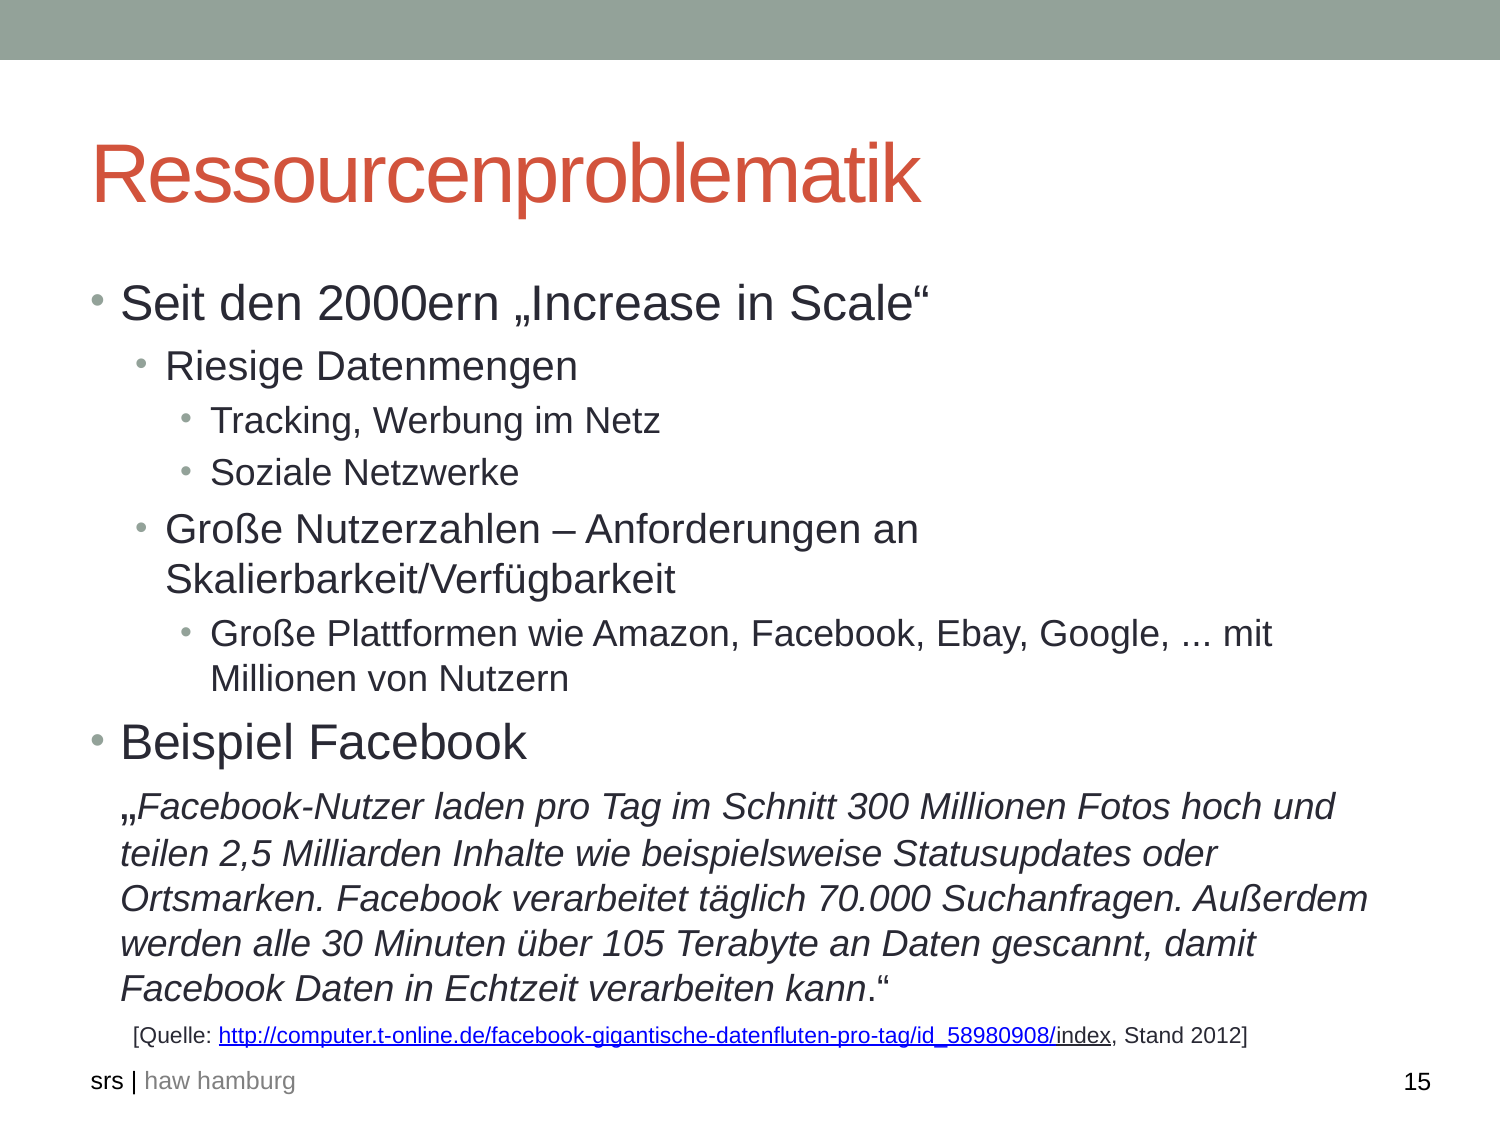

# Ressourcenproblematik
Seit den 2000ern „Increase in Scale“
Riesige Datenmengen
Tracking, Werbung im Netz
Soziale Netzwerke
Große Nutzerzahlen – Anforderungen an Skalierbarkeit/Verfügbarkeit
Große Plattformen wie Amazon, Facebook, Ebay, Google, ... mit Millionen von Nutzern
Beispiel Facebook
„Facebook-Nutzer laden pro Tag im Schnitt 300 Millionen Fotos hoch und teilen 2,5 Milliarden Inhalte wie beispielsweise Statusupdates oder Ortsmarken. Facebook verarbeitet täglich 70.000 Suchanfragen. Außerdem werden alle 30 Minuten über 105 Terabyte an Daten gescannt, damit Facebook Daten in Echtzeit verarbeiten kann.“

[Quelle: http://computer.t-online.de/facebook-gigantische-datenfluten-pro-tag/id_58980908/index, Stand 2012]